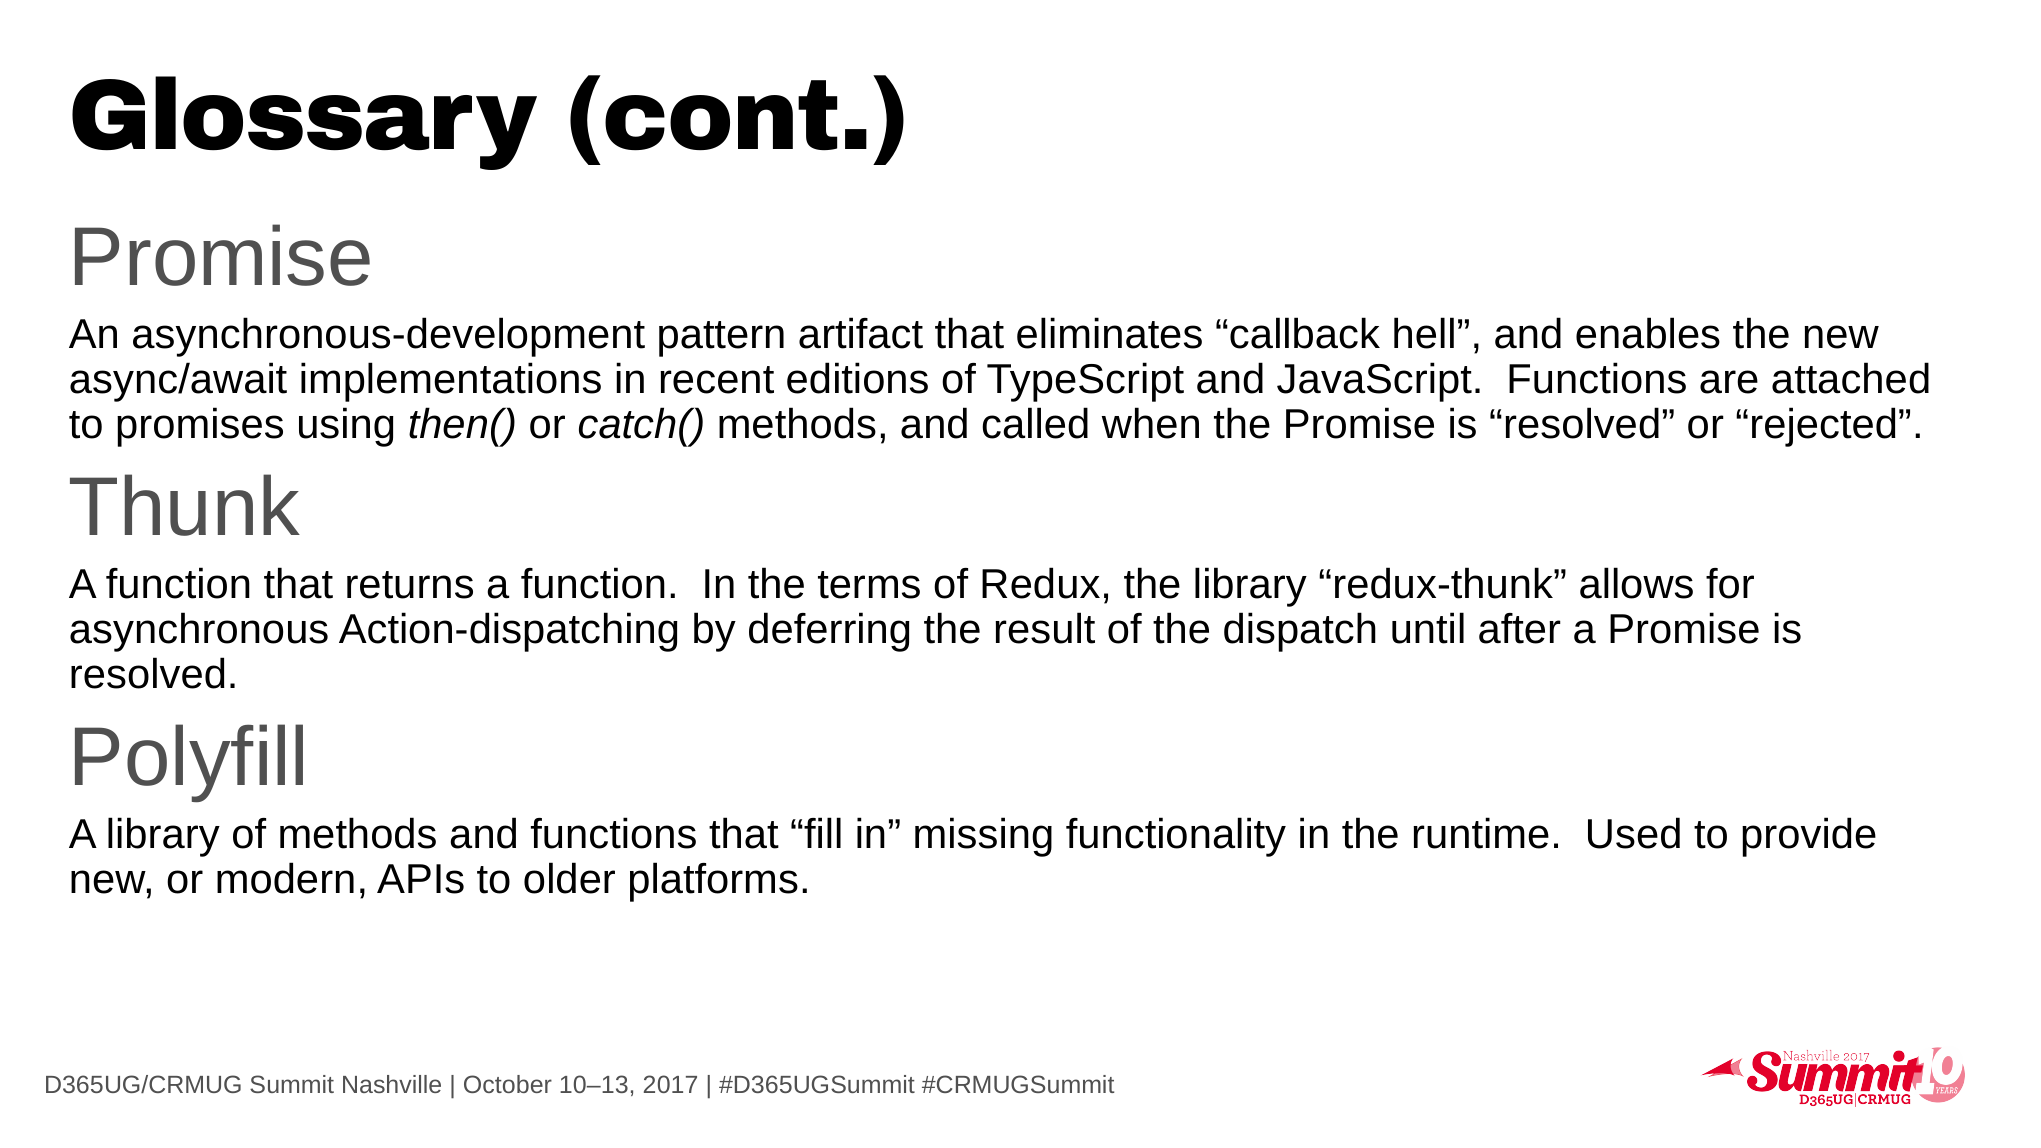

# Glossary (cont.)
Promise
An asynchronous-development pattern artifact that eliminates “callback hell”, and enables the new async/await implementations in recent editions of TypeScript and JavaScript.  Functions are attached to promises using then() or catch() methods, and called when the Promise is “resolved” or “rejected”.
Thunk
A function that returns a function.  In the terms of Redux, the library “redux-thunk” allows for asynchronous Action-dispatching by deferring the result of the dispatch until after a Promise is resolved.
Polyfill
A library of methods and functions that “fill in” missing functionality in the runtime.  Used to provide new, or modern, APIs to older platforms.